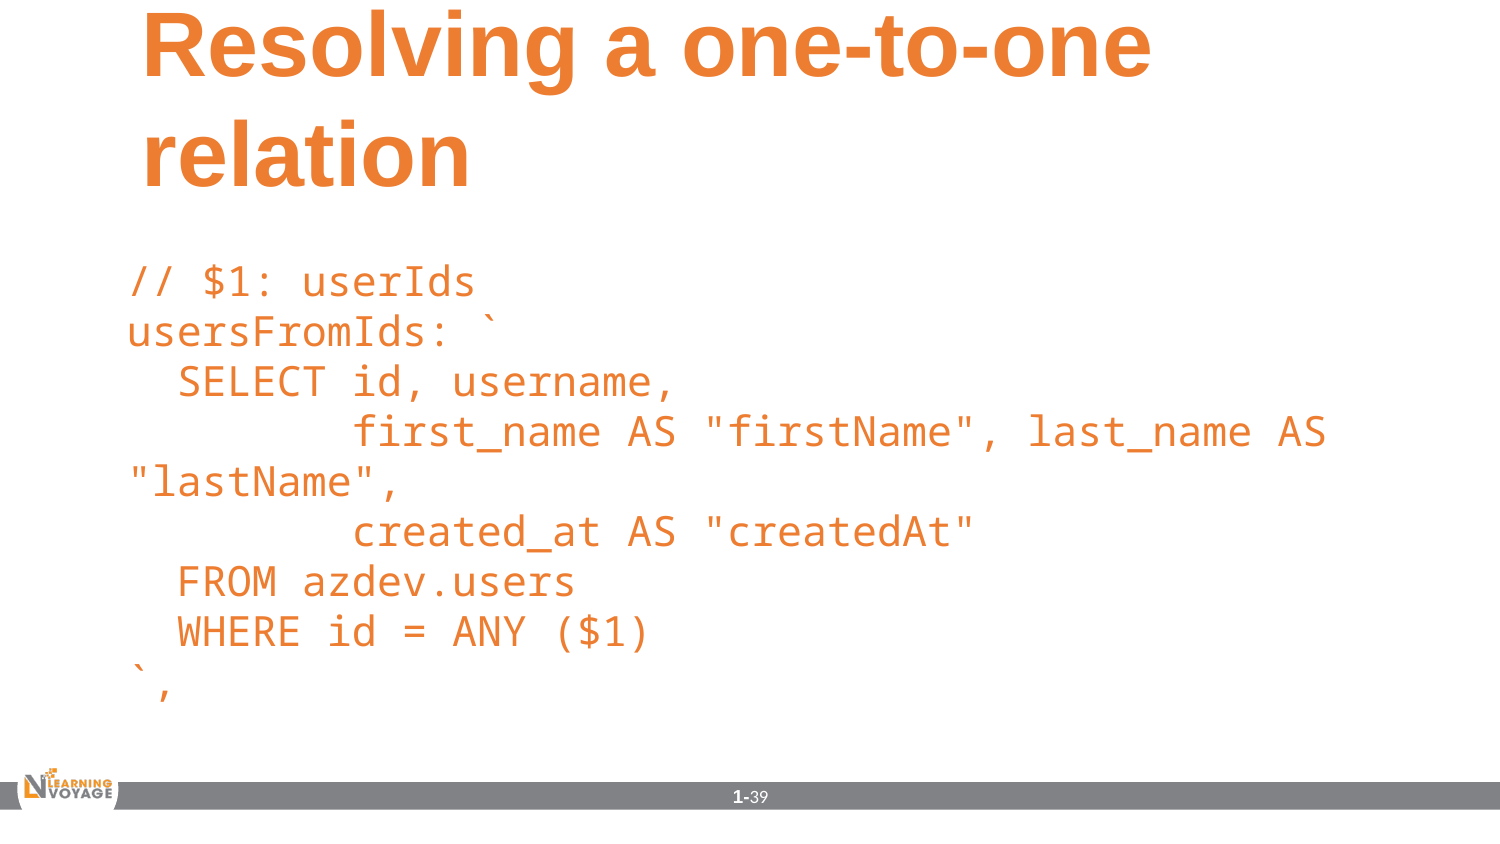

Resolving a one-to-one relation
// $1: userIds
usersFromIds: `
  SELECT id, username,
         first_name AS "firstName", last_name AS "lastName",
         created_at AS "createdAt"
  FROM azdev.users
  WHERE id = ANY ($1)
`,
1-39